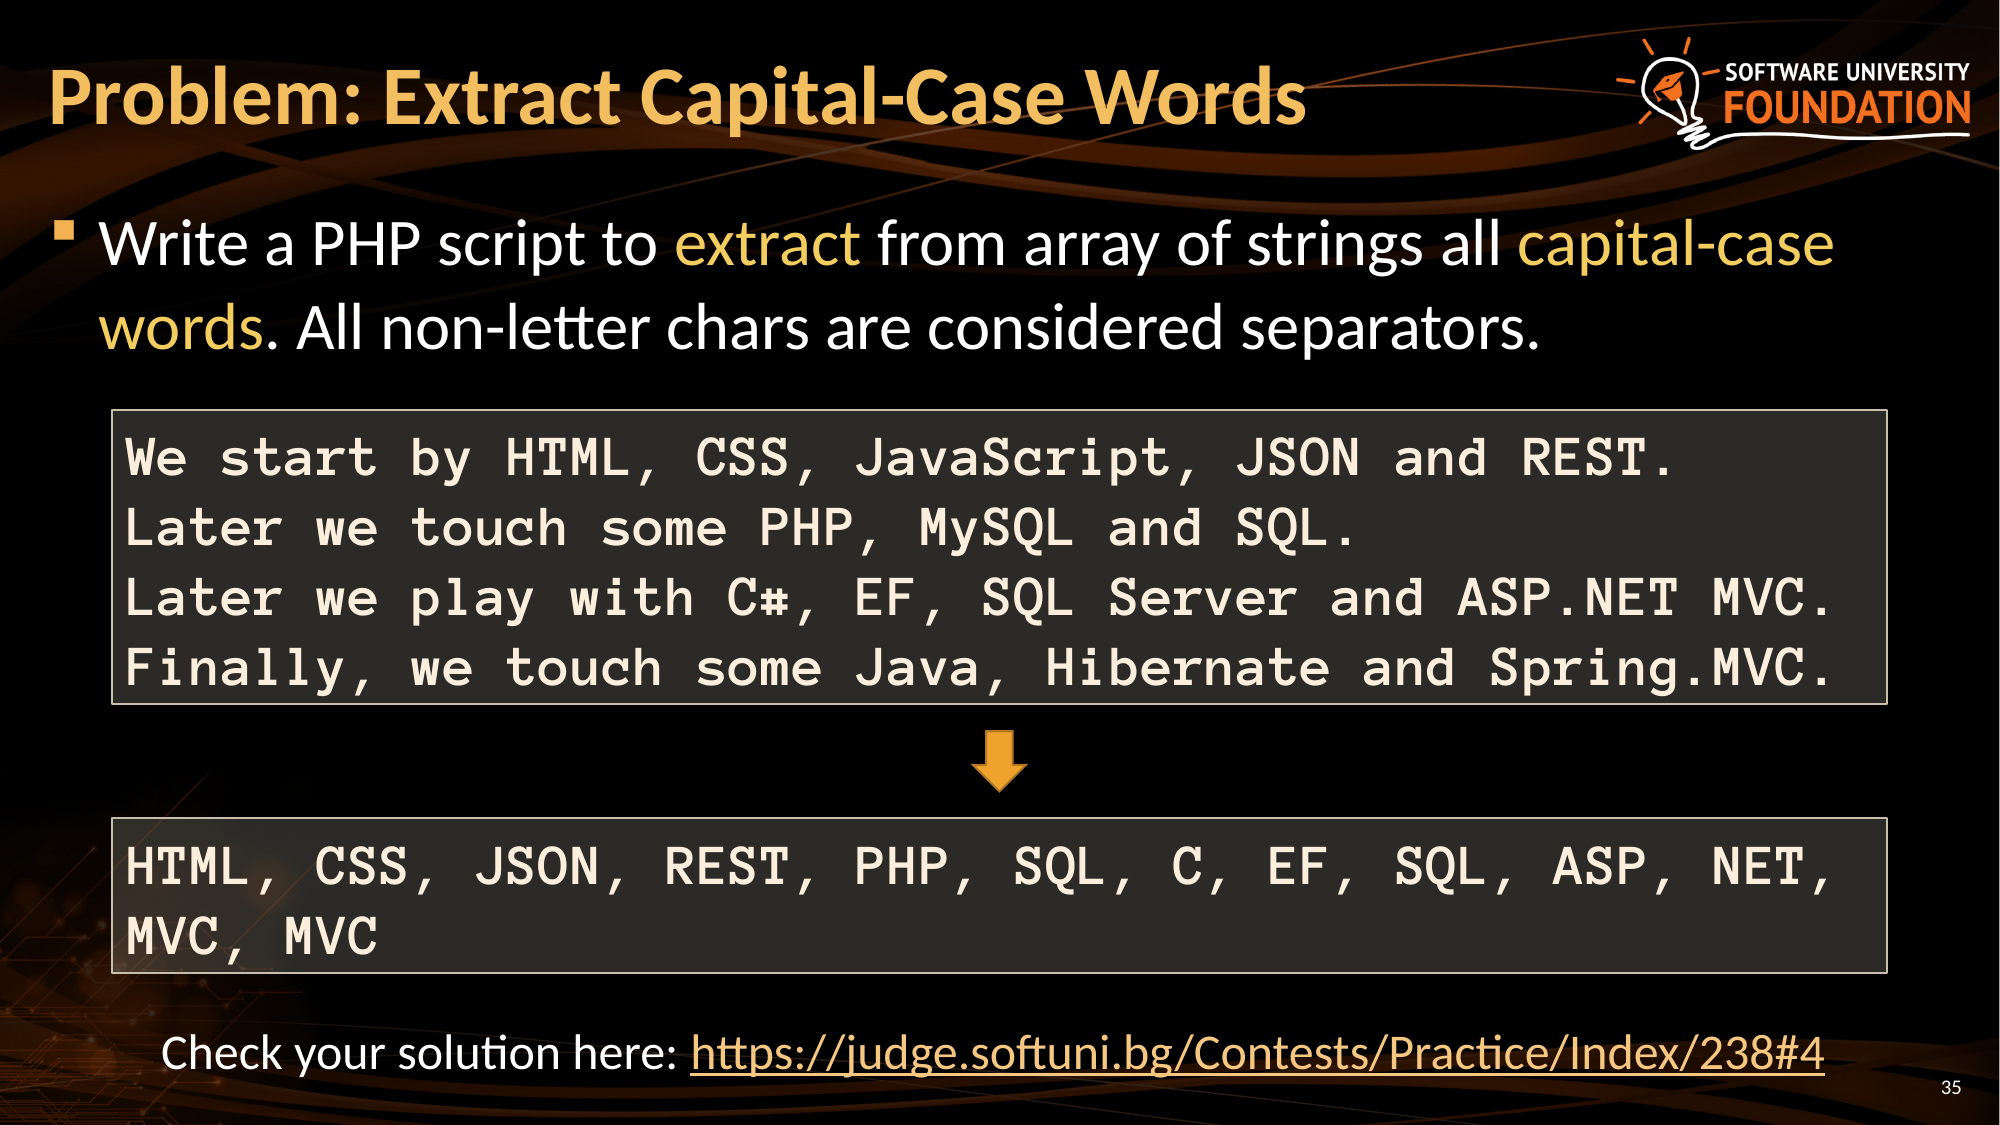

# Problem: Extract Capital-Case Words
Write a PHP script to extract from array of strings all capital-case words. All non-letter chars are considered separators.
We start by HTML, CSS, JavaScript, JSON and REST.
Later we touch some PHP, MySQL and SQL.
Later we play with C#, EF, SQL Server and ASP.NET MVC.
Finally, we touch some Java, Hibernate and Spring.MVC.

HTML, CSS, JSON, REST, PHP, SQL, C, EF, SQL, ASP, NET, MVC, MVC
Check your solution here: https://judge.softuni.bg/Contests/Practice/Index/238#4
35